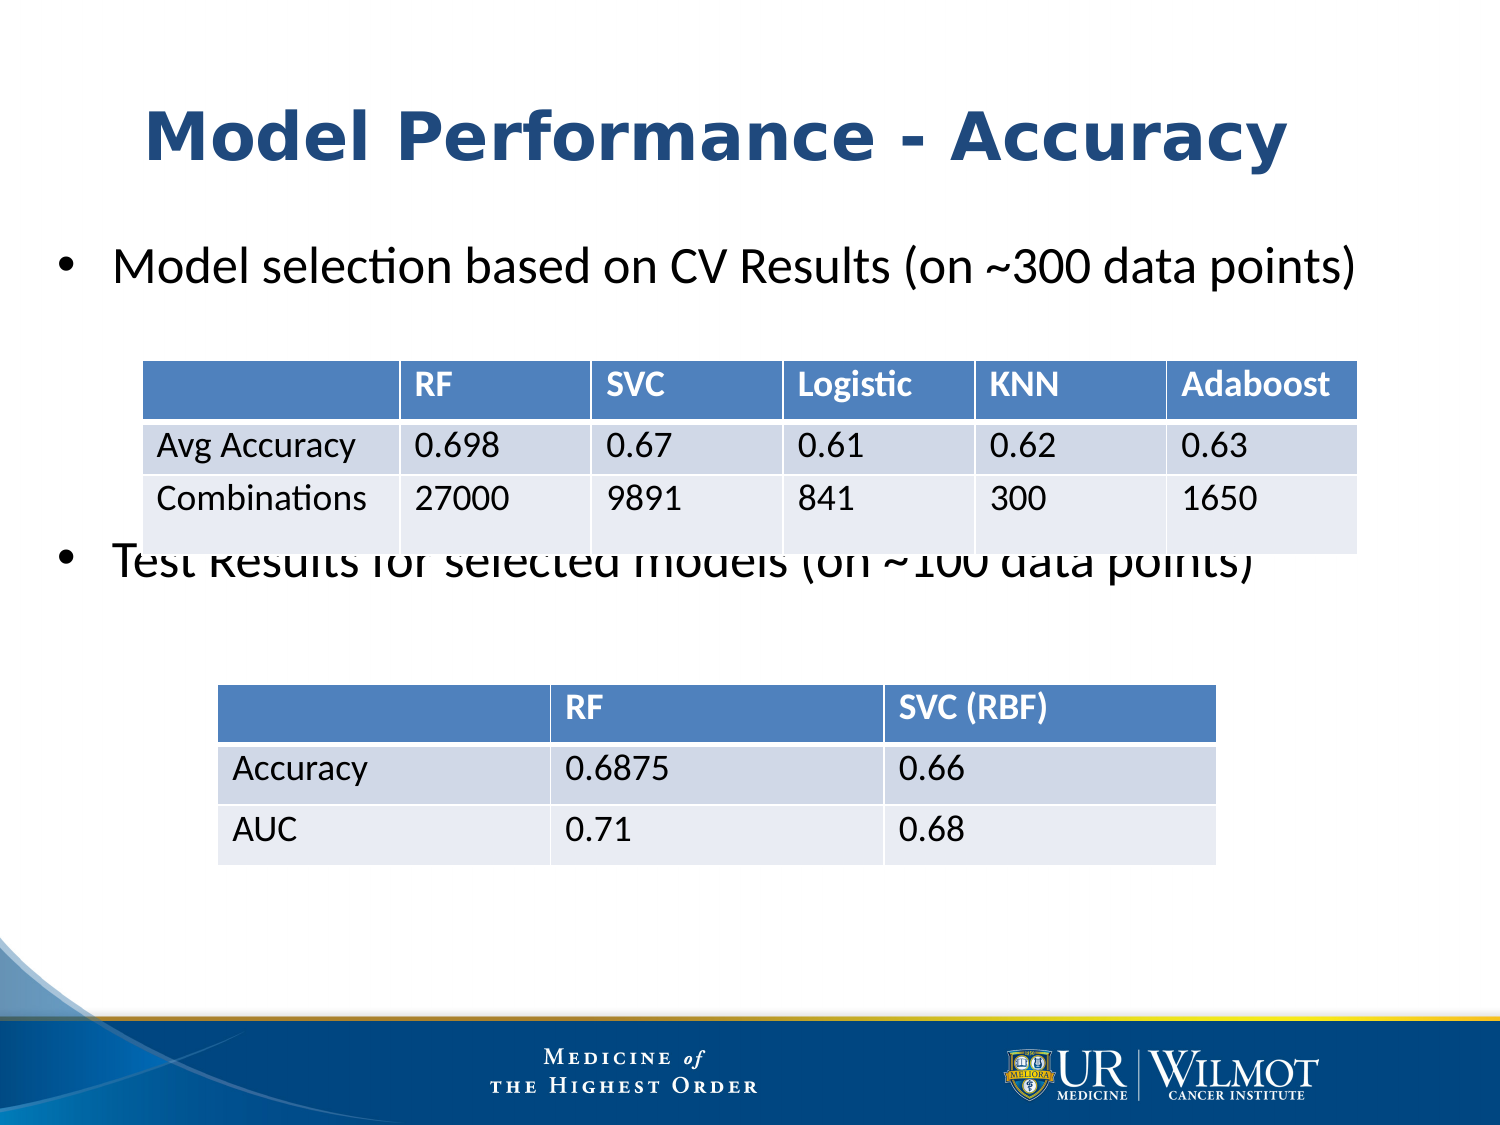

# Model Performance - Accuracy
Model selection based on CV Results (on ~300 data points)

Test Results for selected models (on ~100 data points)

|  | RF | SVC | Logistic | KNN | Adaboost |
| --- | --- | --- | --- | --- | --- |
| Avg Accuracy | 0.698 | 0.67 | 0.61 | 0.62 | 0.63 |
| Combinations | 27000 | 9891 | 841 | 300 | 1650 |
|  | RF | SVC (RBF) |
| --- | --- | --- |
| Accuracy | 0.6875 | 0.66 |
| AUC | 0.71 | 0.68 |